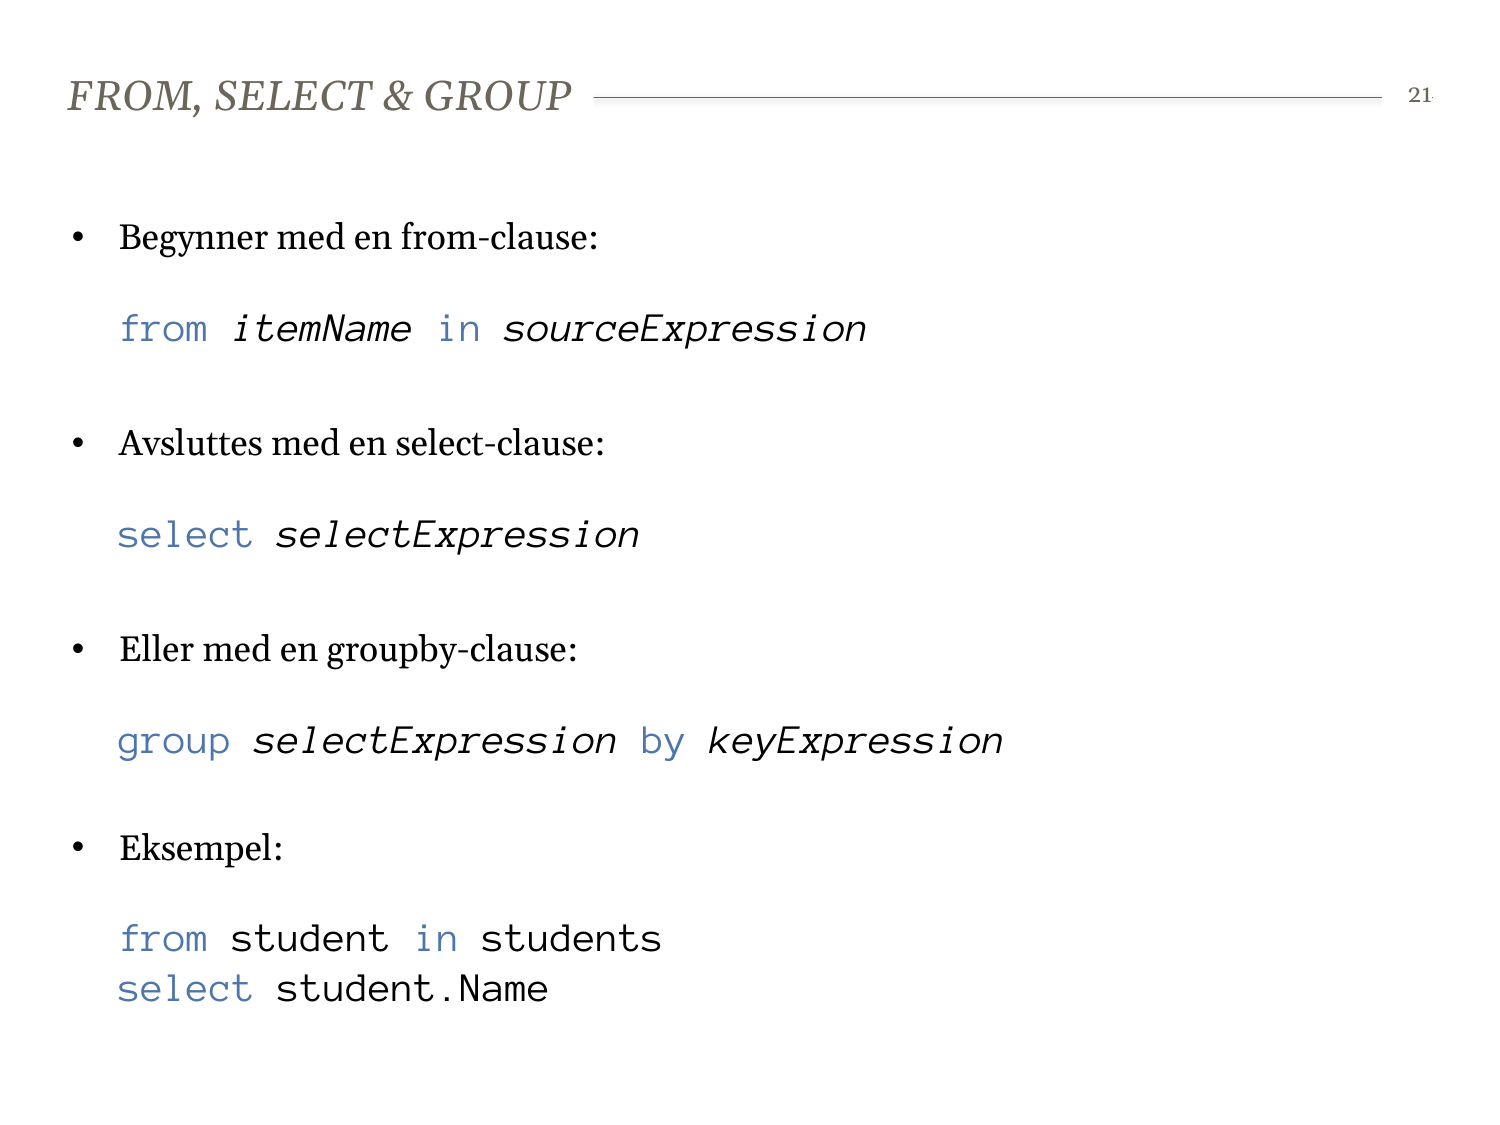

# From, Select & Group
21
Begynner med en from-clause:
from itemName in sourceExpression
Avsluttes med en select-clause:
select selectExpression
Eller med en groupby-clause:
group selectExpression by keyExpression
Eksempel:
from student in students
select student.Name